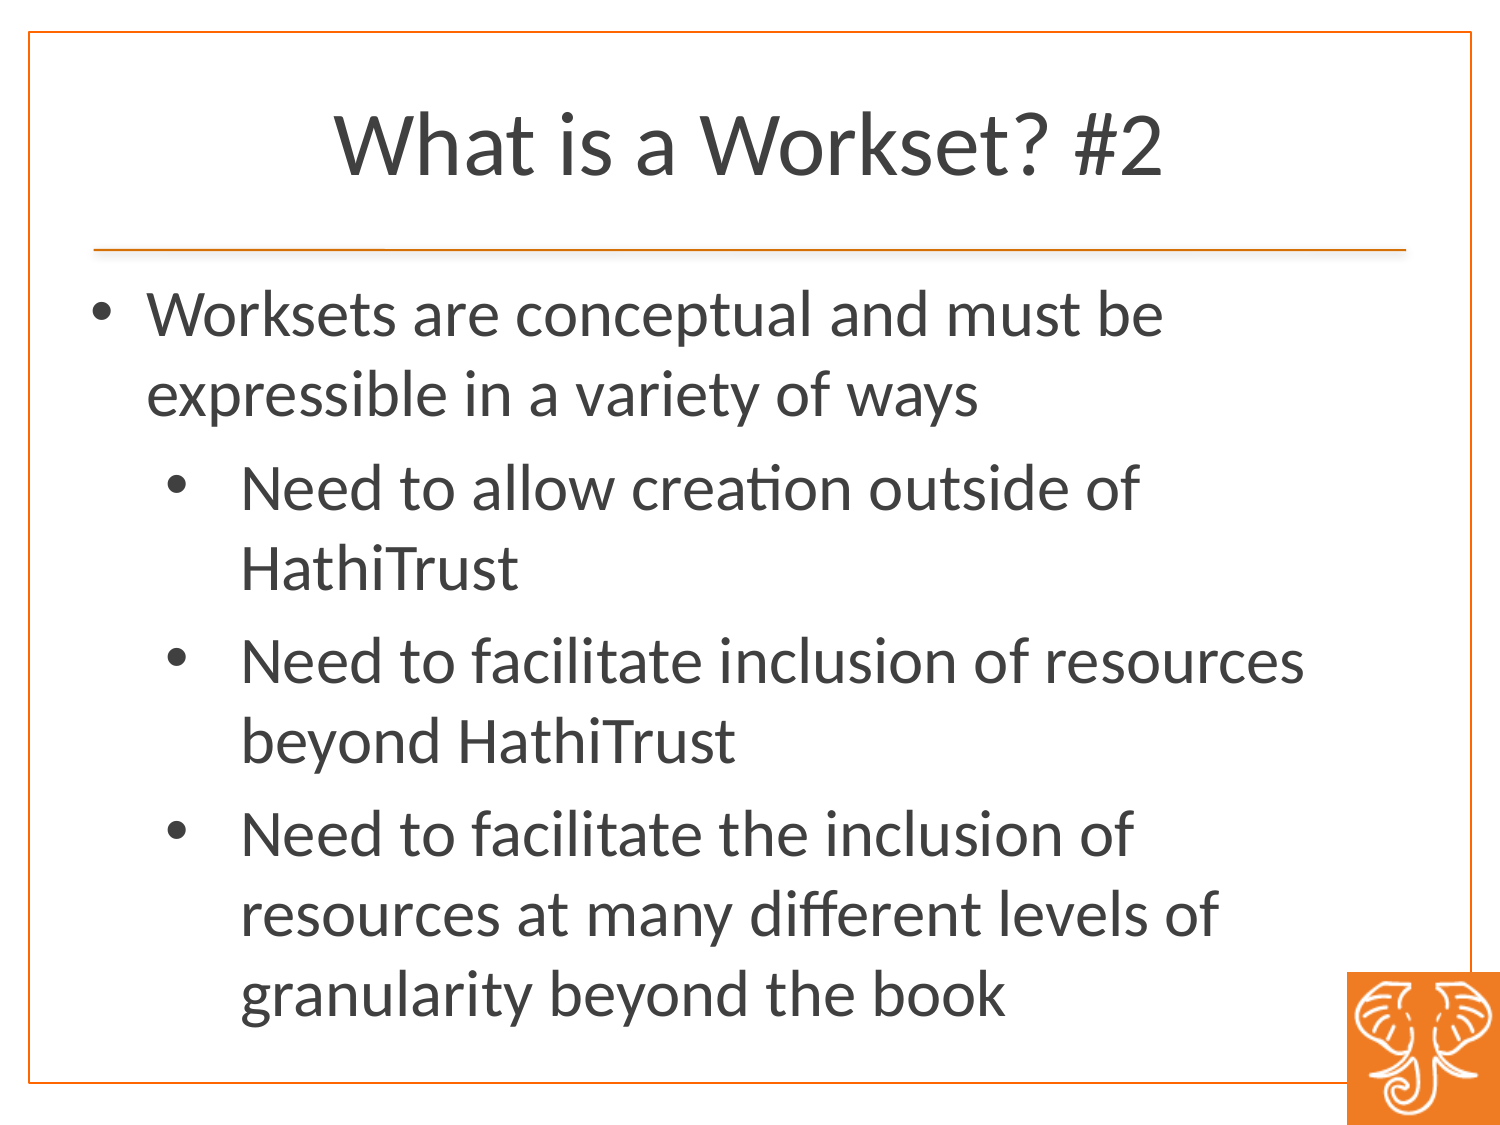

# What is a Workset? #2
Worksets are conceptual and must be expressible in a variety of ways
Need to allow creation outside of HathiTrust
Need to facilitate inclusion of resources beyond HathiTrust
Need to facilitate the inclusion of resources at many different levels of granularity beyond the book